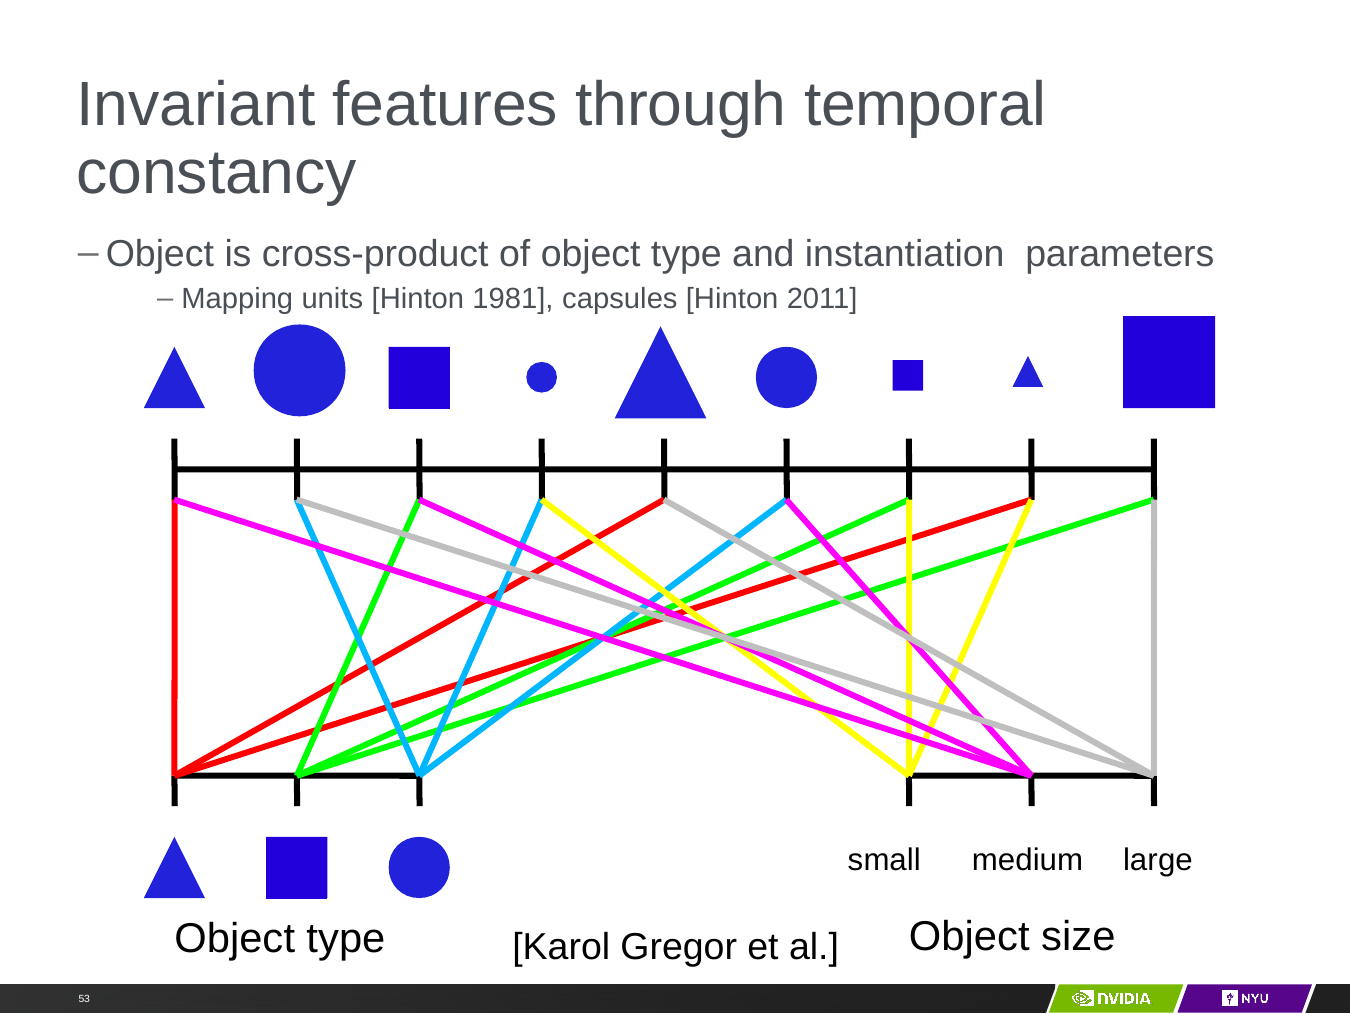

# Invariant features through temporal constancy
Y LeCun
Object is cross-product of object type and instantiation  parameters
Mapping units [Hinton 1981], capsules [Hinton 2011]

small	medium

Object size
large

Object type
[Karol Gregor et al.]